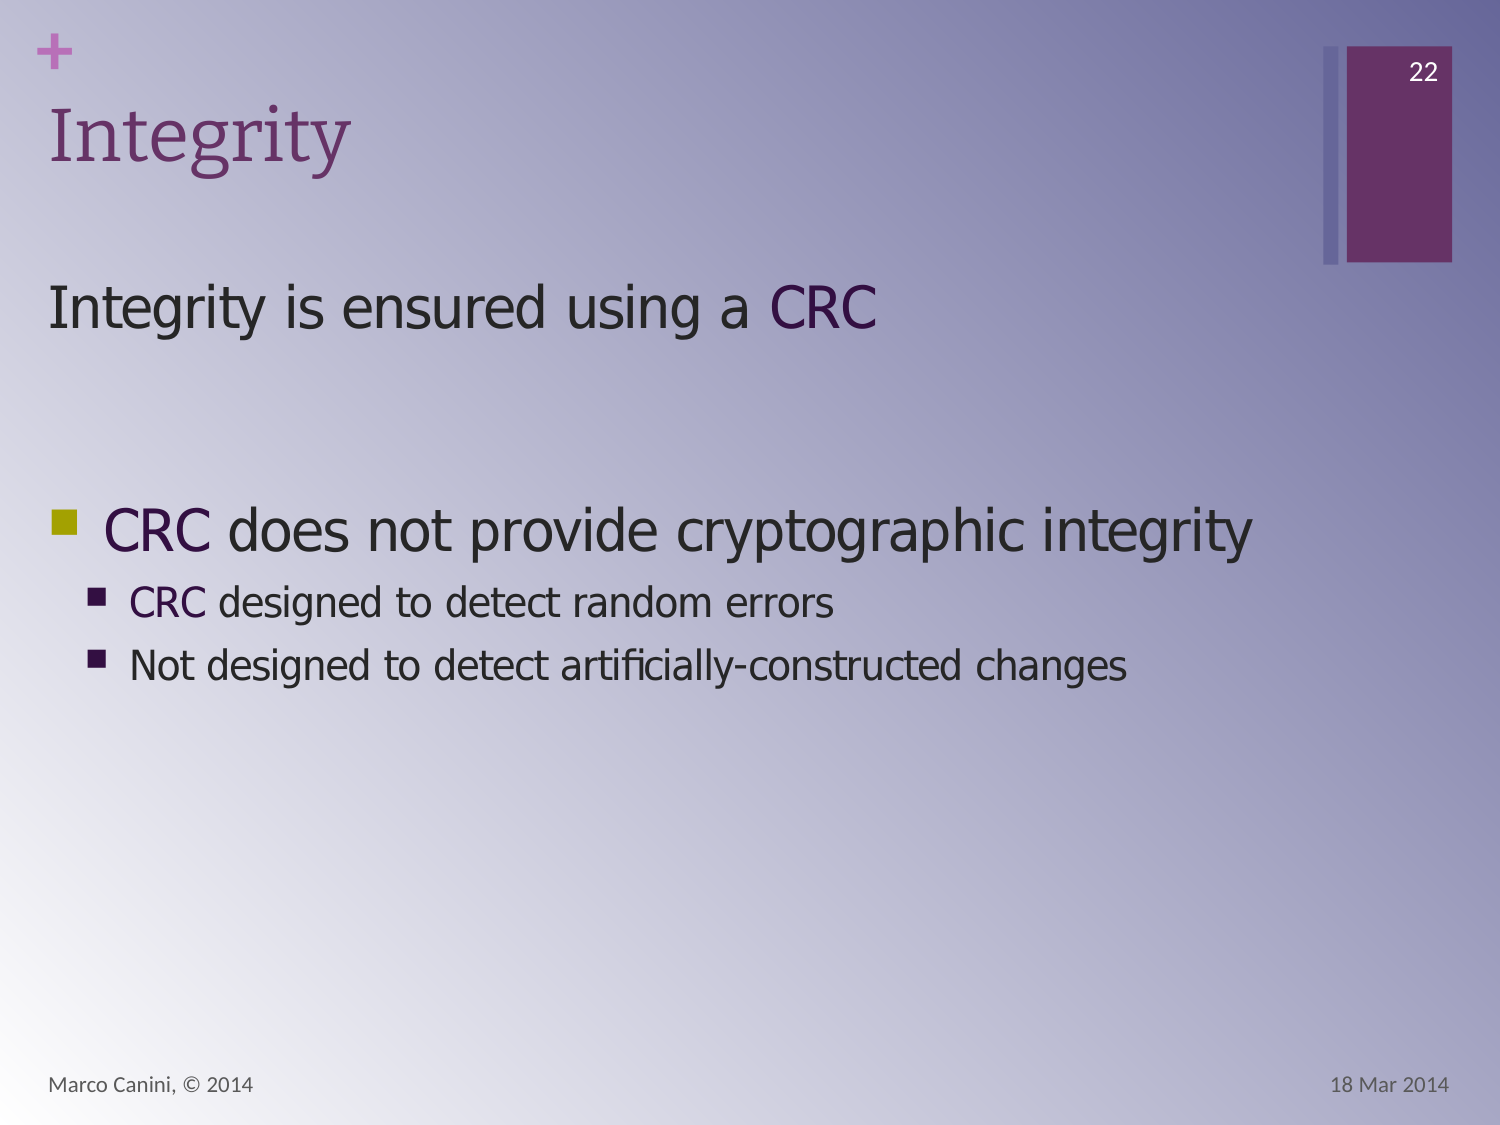

22
# Integrity
Integrity is ensured using a CRC

CRC does not provide cryptographic integrity
CRC designed to detect random errors
Not designed to detect artificially-constructed changes
Marco Canini, © 2014
18 Mar 2014